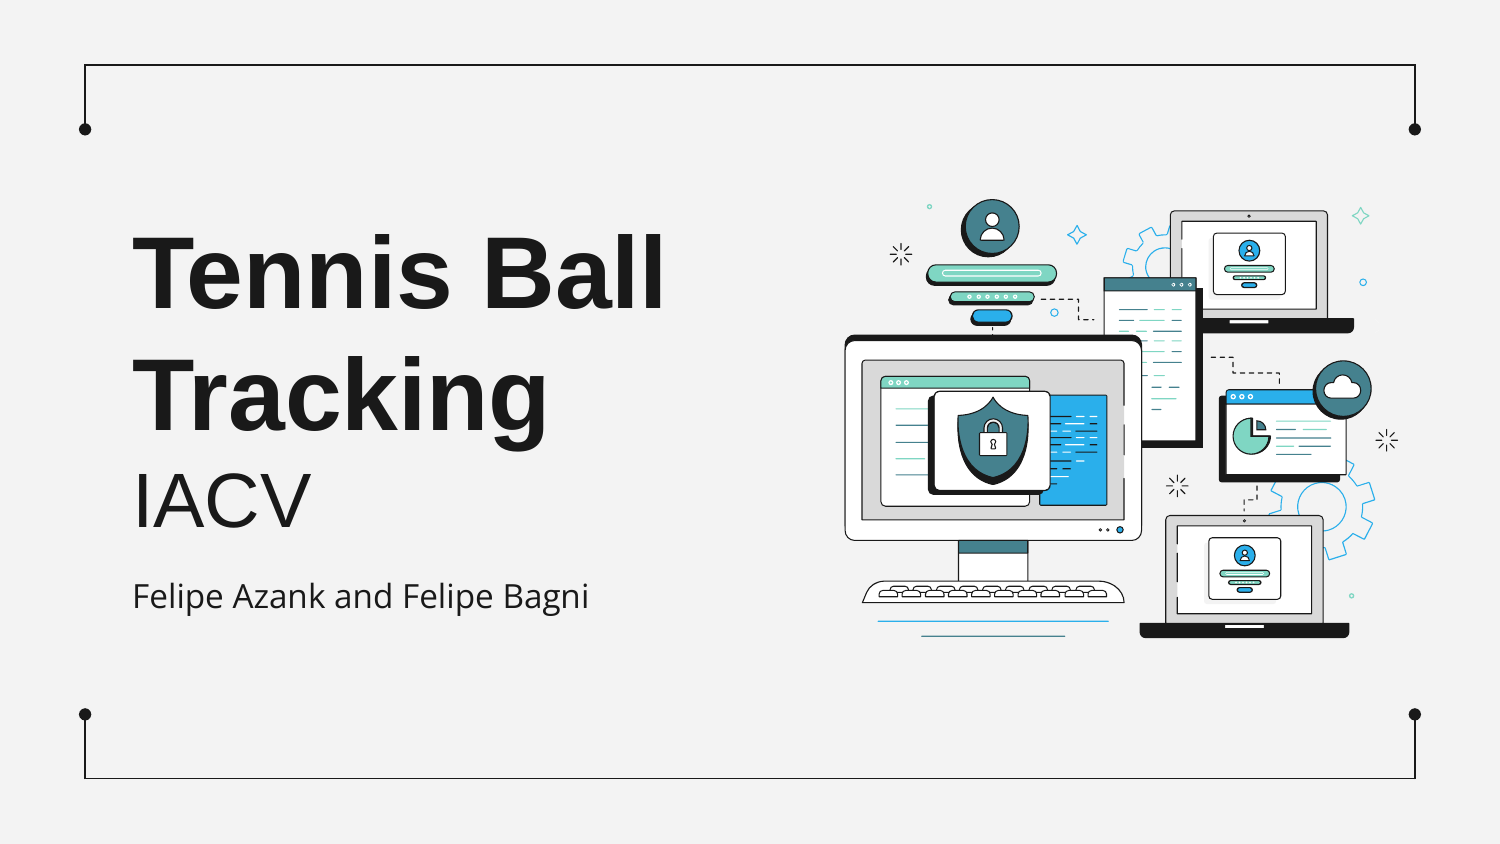

# Tennis Ball Tracking
IACV
Felipe Azank and Felipe Bagni